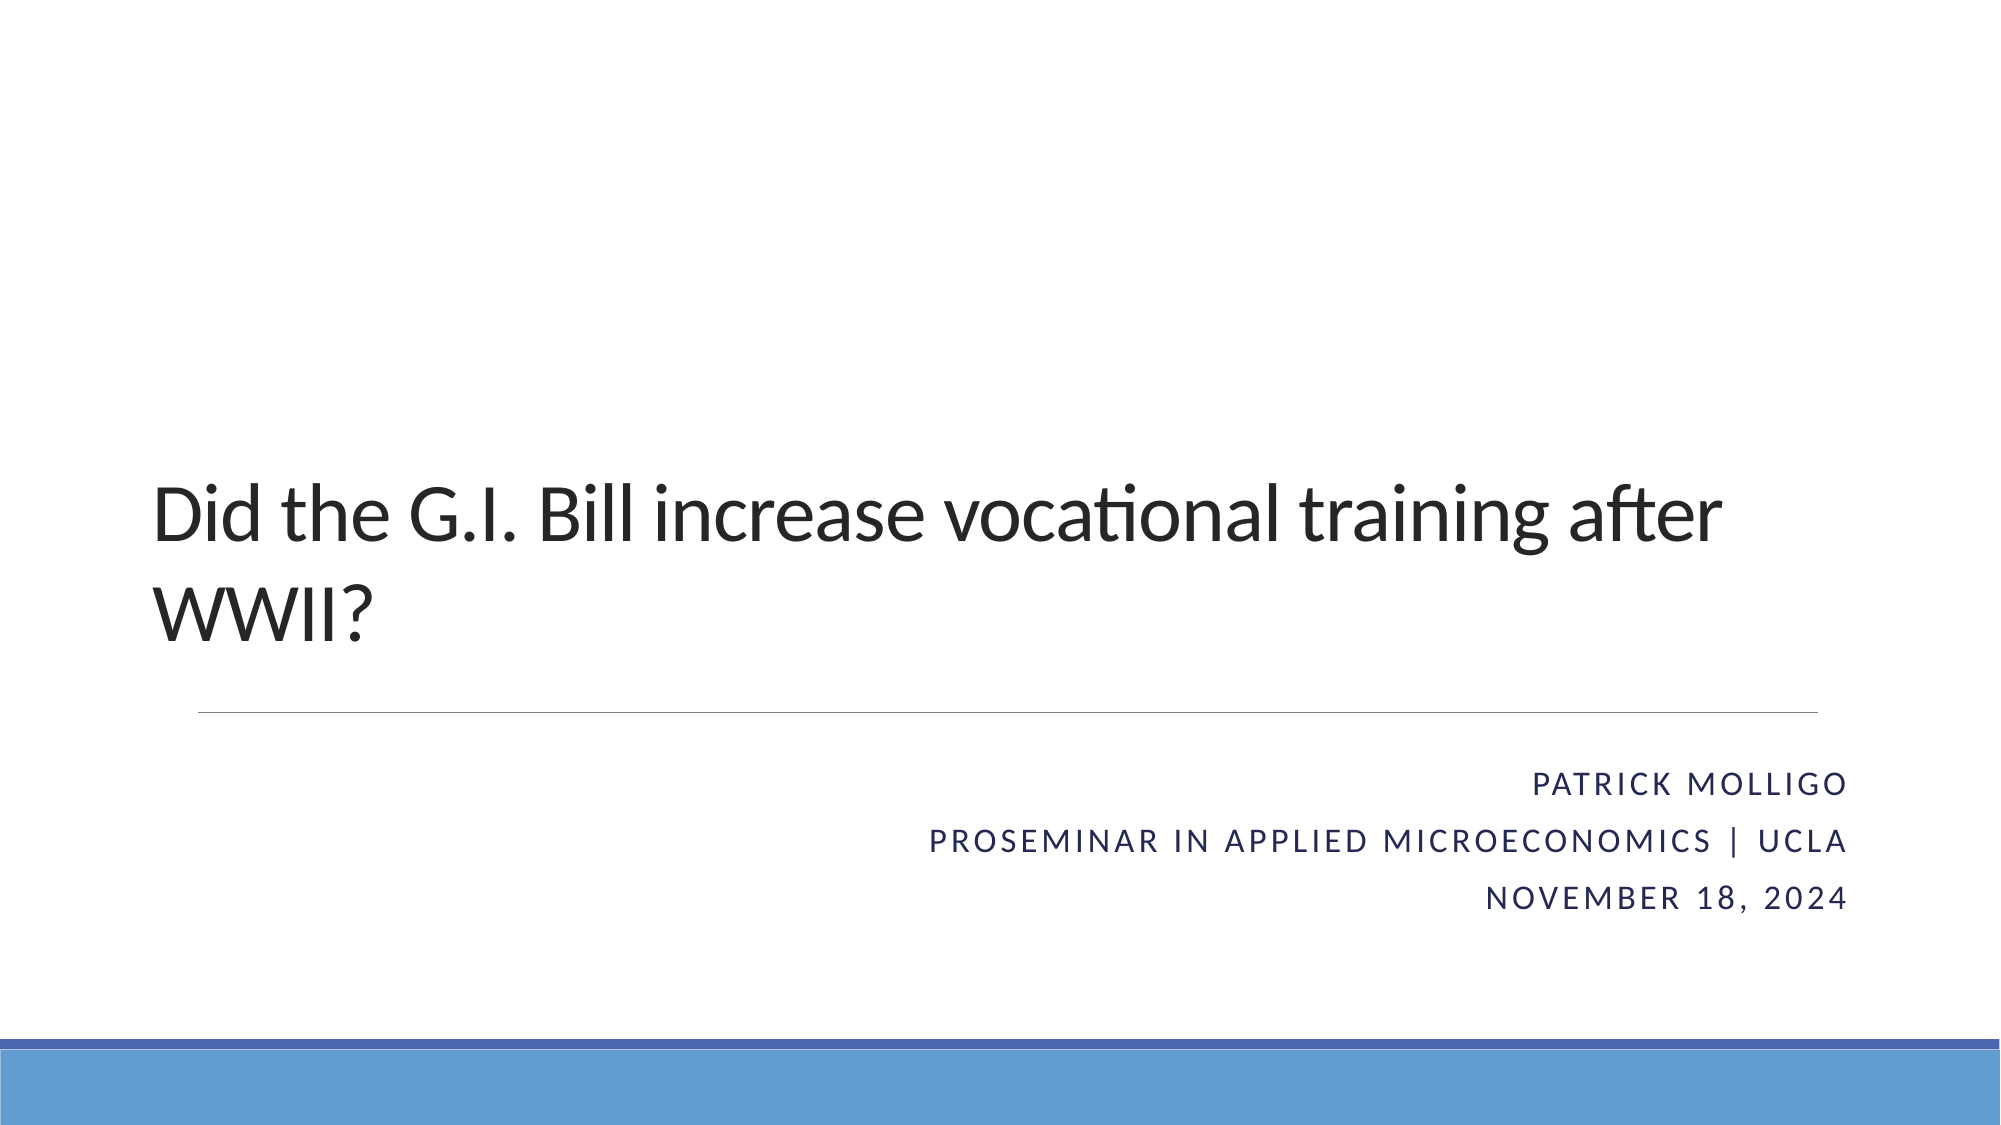

# Did the G.I. Bill increase vocational training after WWII?
Patrick Molligo
Proseminar in Applied microeconomics | UCLA
November 18, 2024